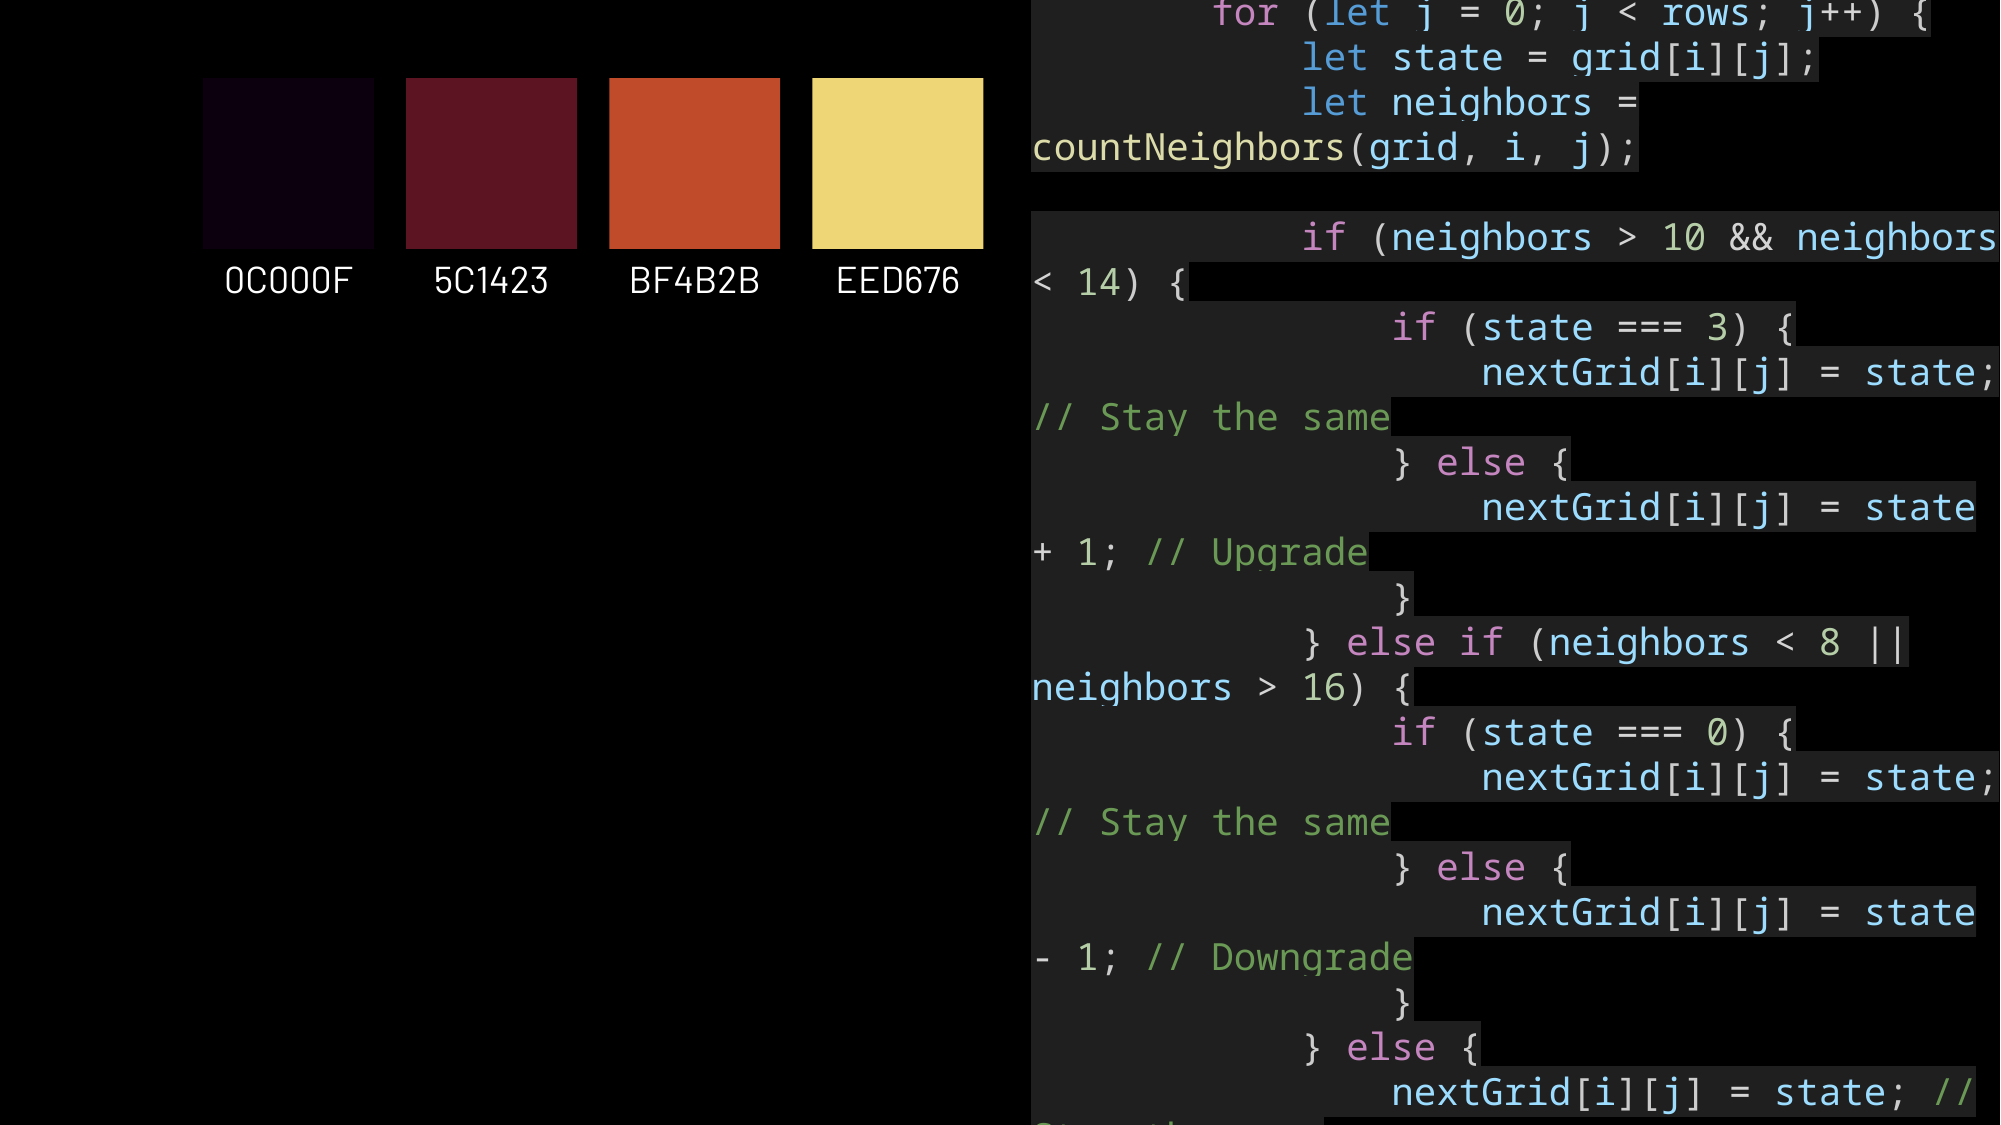

for (let i = 0; i < cols; i++) {
        for (let j = 0; j < rows; j++) {
            let state = grid[i][j];
            let neighbors = countNeighbors(grid, i, j);
            if (neighbors > 10 && neighbors < 14) {
                if (state === 3) {
                    nextGrid[i][j] = state; // Stay the same
                } else {
                    nextGrid[i][j] = state + 1; // Upgrade
                }
            } else if (neighbors < 8 || neighbors > 16) {
                if (state === 0) {
                    nextGrid[i][j] = state; // Stay the same
                } else {
                    nextGrid[i][j] = state - 1; // Downgrade
                }
            } else {
                nextGrid[i][j] = state; // Stay the same
            }
        }
    }
for (let i = 0; i < cols; i++) {
        for (let j = 0; j < rows; j++) {
            let state = grid[i][j];
            let neighbors = countNeighbors(i, j);
            if (neighbors === 3) {
                if (state === 3) {
                    nextGrid[i][j] = state; // Stay the same
                } else {
                    nextGrid[i][j] = state + 1; // Upgrade
                }
            } else if (neighbors < 2 || neighbors > 3) {
                nextGrid[i][j] = 0; // Death
            } else {
                nextGrid[i][j] = state; // Stay the same
            }
        }
    }

0C000F
5C1423
BF4B2B
EED676